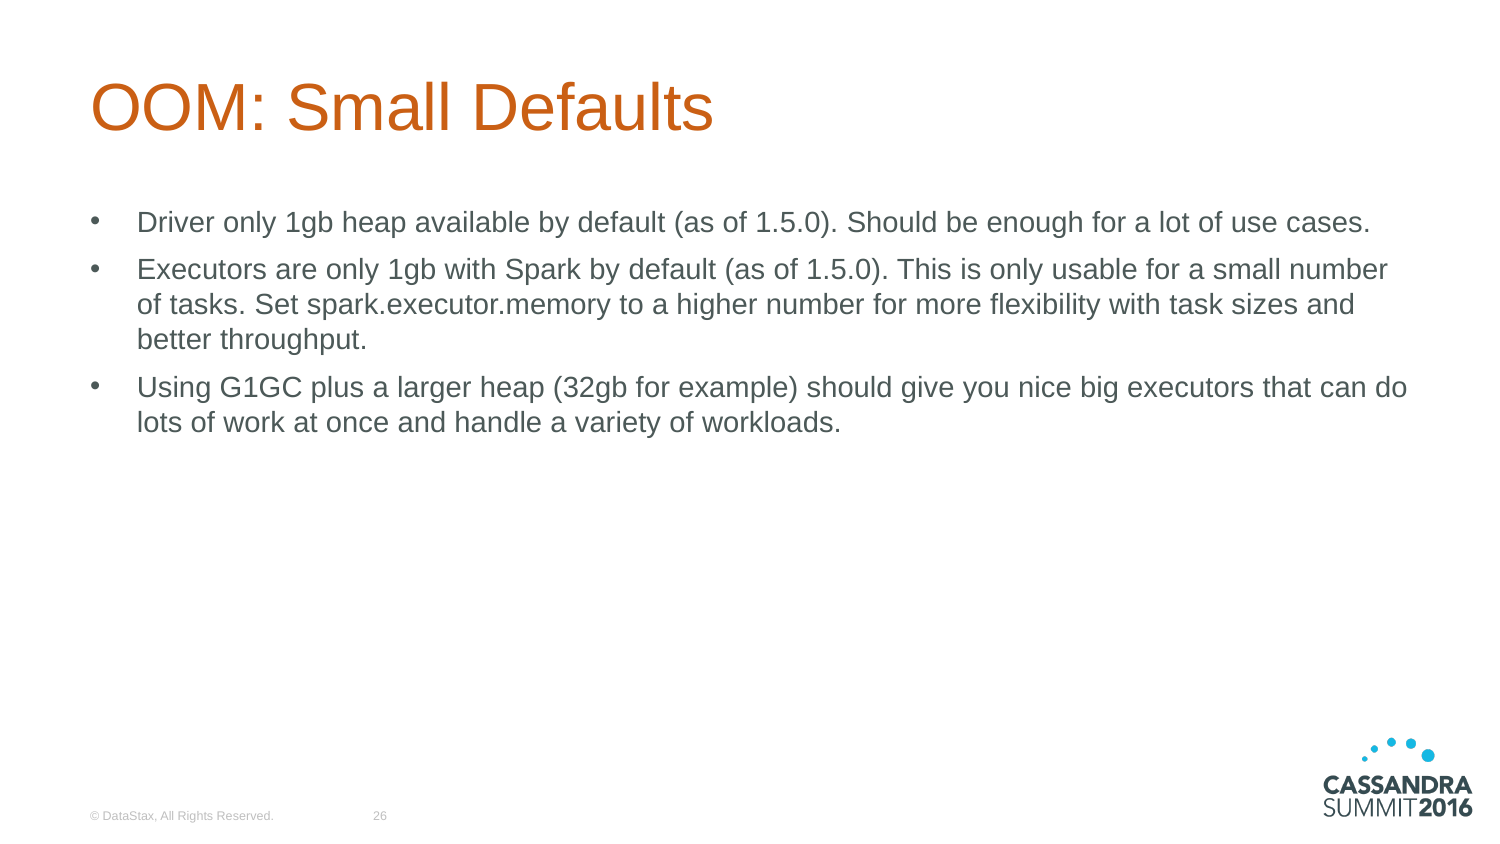

# OOM: Small Defaults
Driver only 1gb heap available by default (as of 1.5.0). Should be enough for a lot of use cases.
Executors are only 1gb with Spark by default (as of 1.5.0). This is only usable for a small number of tasks. Set spark.executor.memory to a higher number for more flexibility with task sizes and better throughput.
Using G1GC plus a larger heap (32gb for example) should give you nice big executors that can do lots of work at once and handle a variety of workloads.
© DataStax, All Rights Reserved.
26